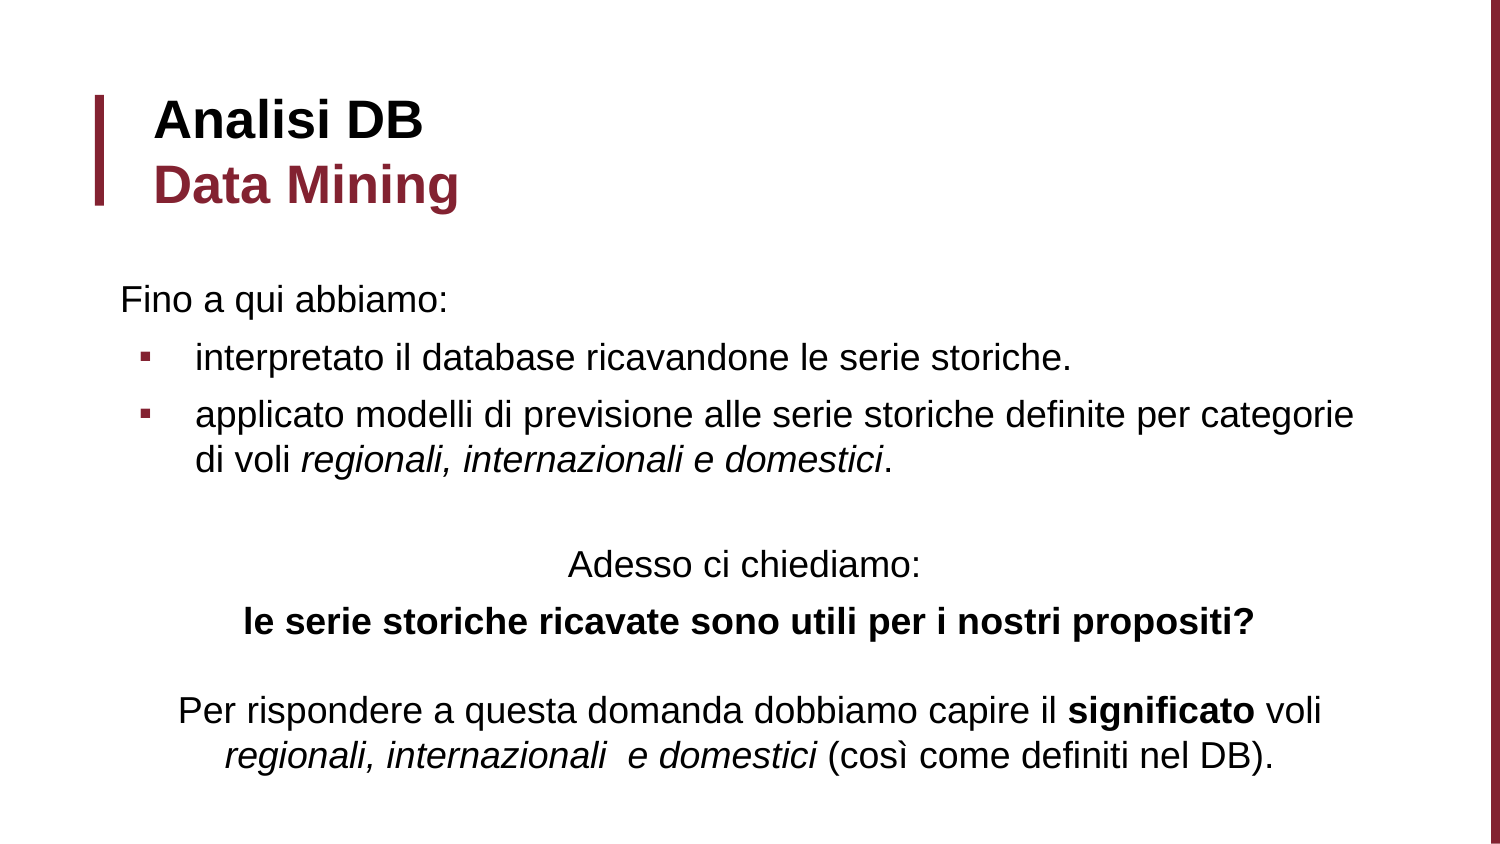

# Analisi DB Data Mining
Fino a qui abbiamo:
interpretato il database ricavandone le serie storiche.
applicato modelli di previsione alle serie storiche definite per categorie di voli regionali, internazionali e domestici.

Adesso ci chiediamo:
le serie storiche ricavate sono utili per i nostri propositi?

Per rispondere a questa domanda dobbiamo capire il significato voli regionali, internazionali  e domestici (così come definiti nel DB).